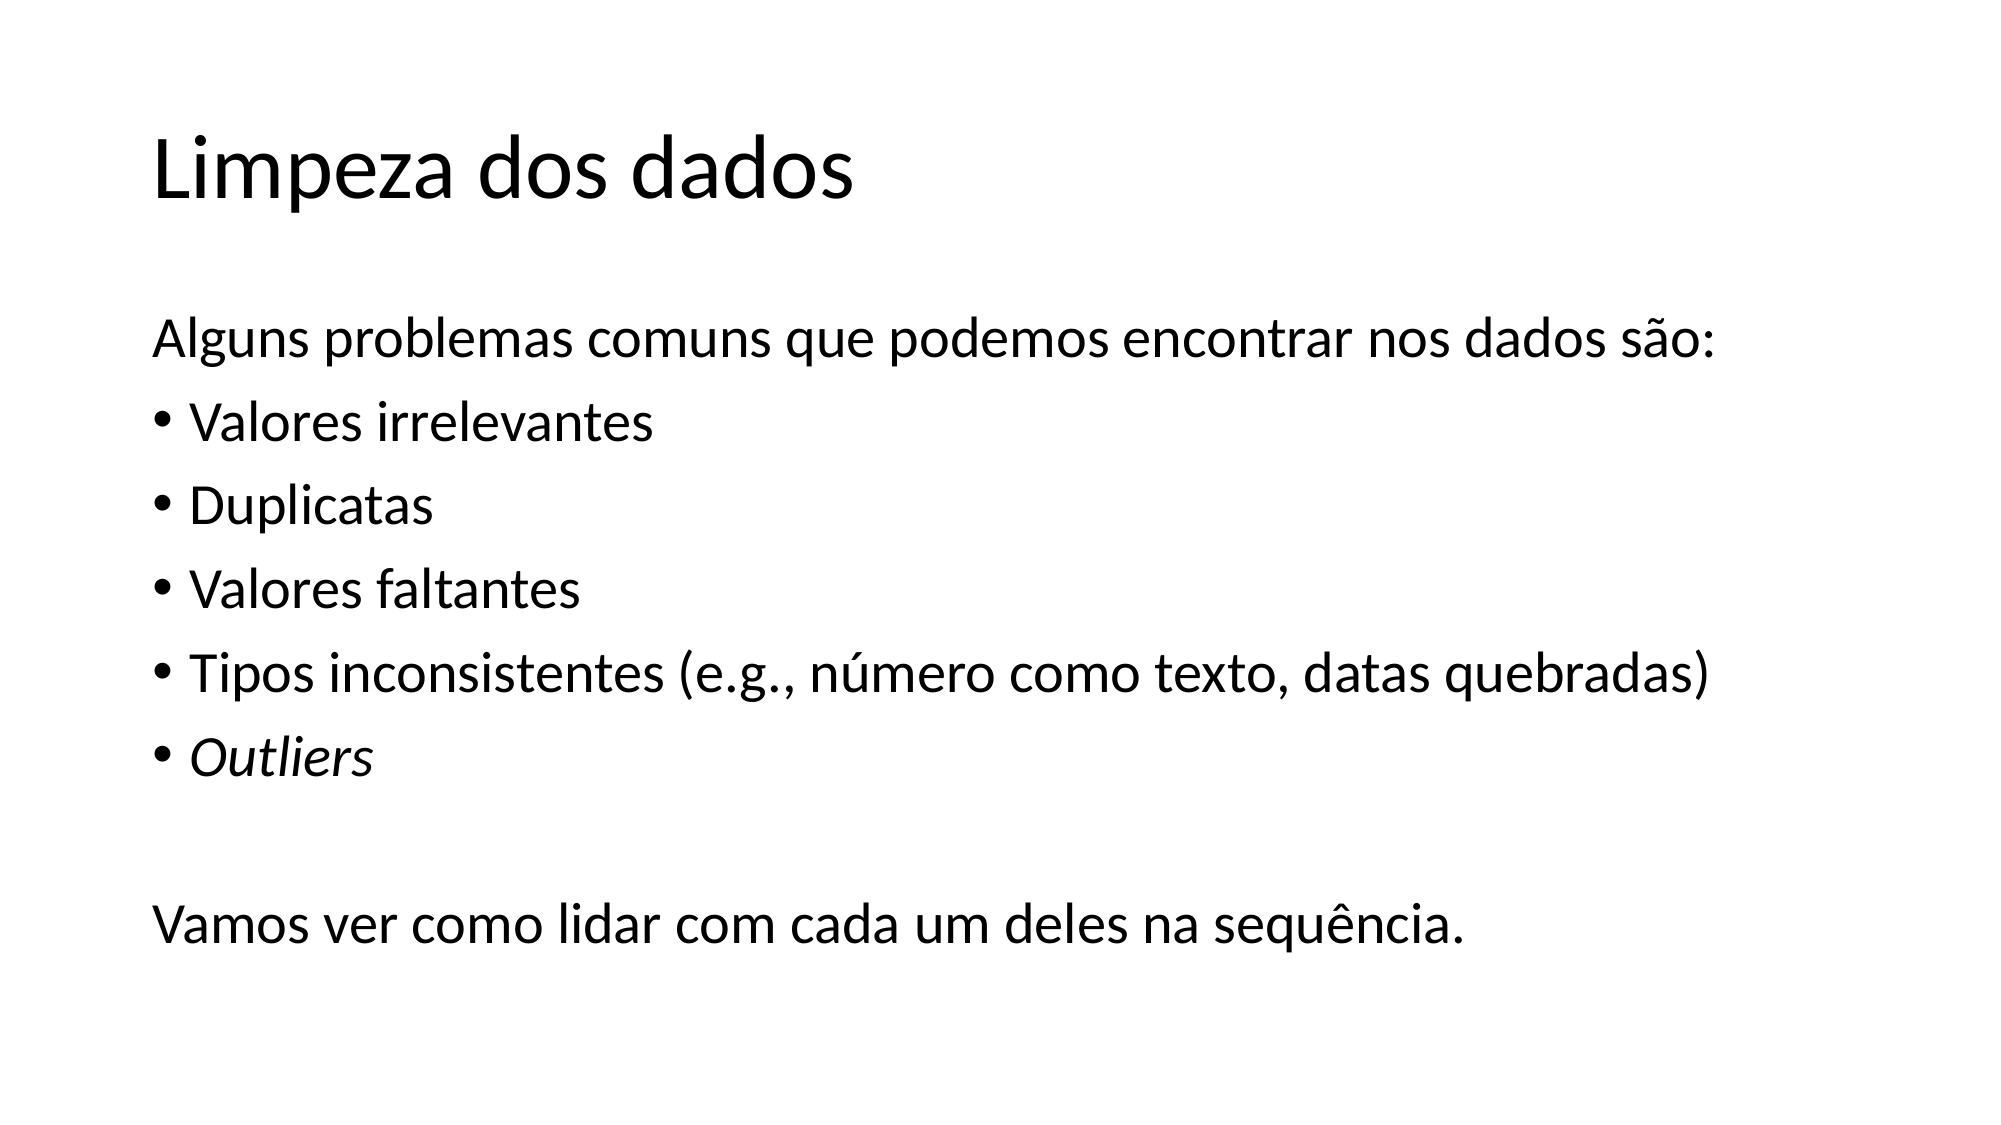

# Limpeza dos dados
Alguns problemas comuns que podemos encontrar nos dados são:
Valores irrelevantes
Duplicatas
Valores faltantes
Tipos inconsistentes (e.g., número como texto, datas quebradas)
Outliers

Vamos ver como lidar com cada um deles na sequência.